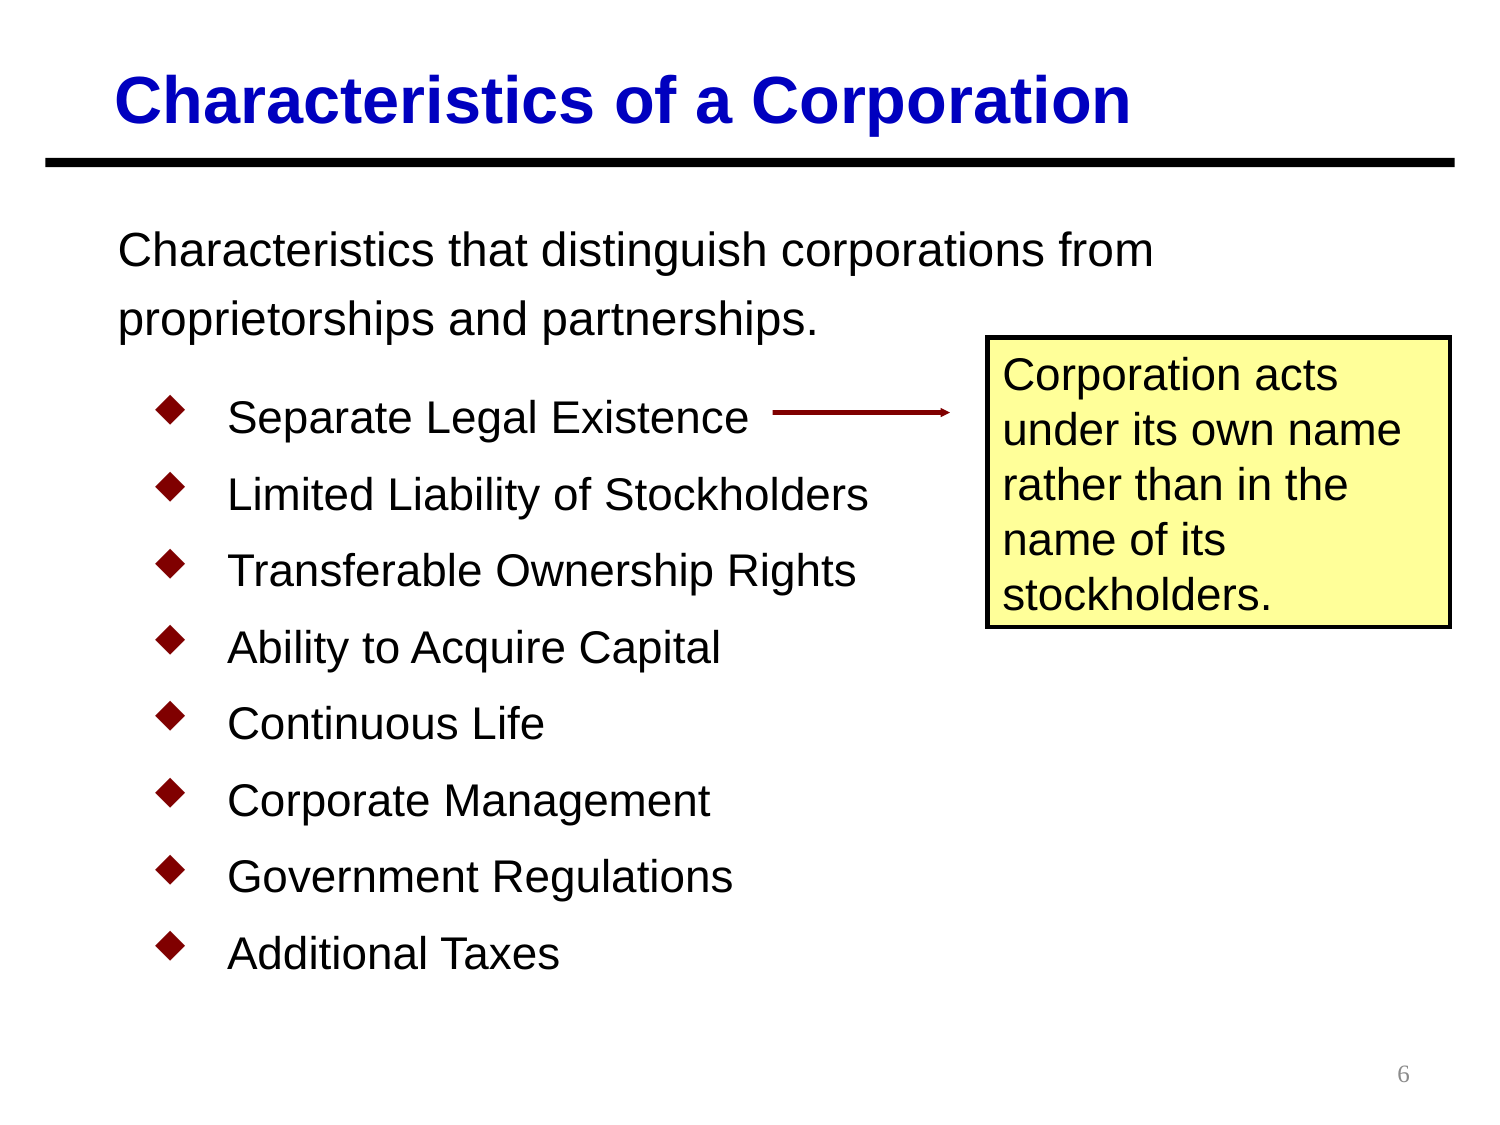

Characteristics of a Corporation

Characteristics that distinguish corporations from proprietorships and partnerships.
Corporation acts under its own name rather than in the name of its stockholders.
Separate Legal Existence
Limited Liability of Stockholders
Transferable Ownership Rights
Ability to Acquire Capital
Continuous Life
Corporate Management
Government Regulations
Additional Taxes

6